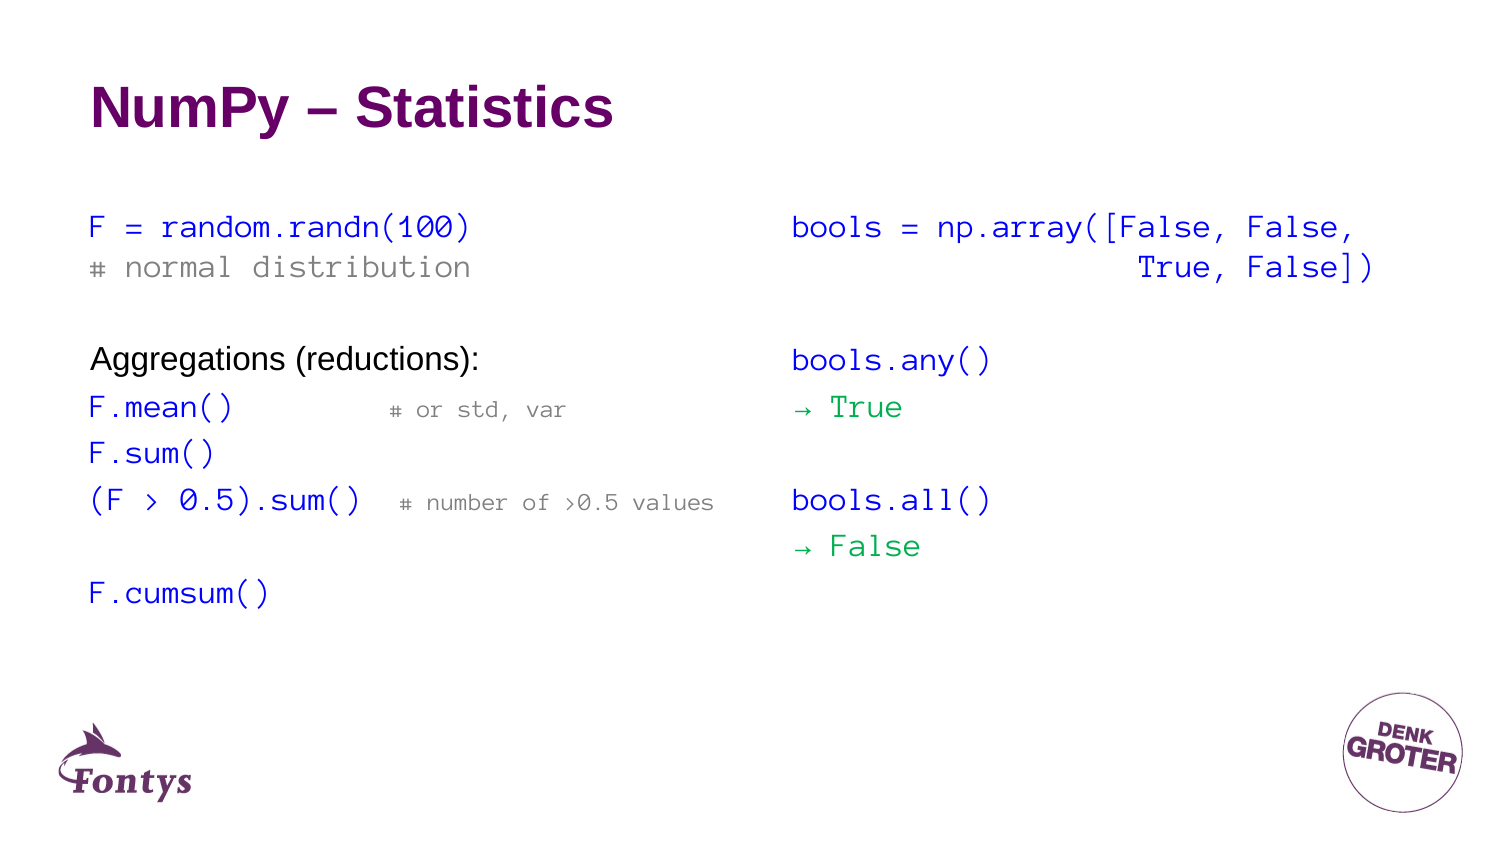

# NumPy – Statistics
bools = np.array([False, False,
                   True, False])

bools.any()
→ True

bools.all()
→ False

F = random.randn(100)
# normal distribution

Aggregations (reductions):
F.mean()       	# or std, var
F.sum()
(F > 0.5).sum()  # number of >0.5 values

F.cumsum()